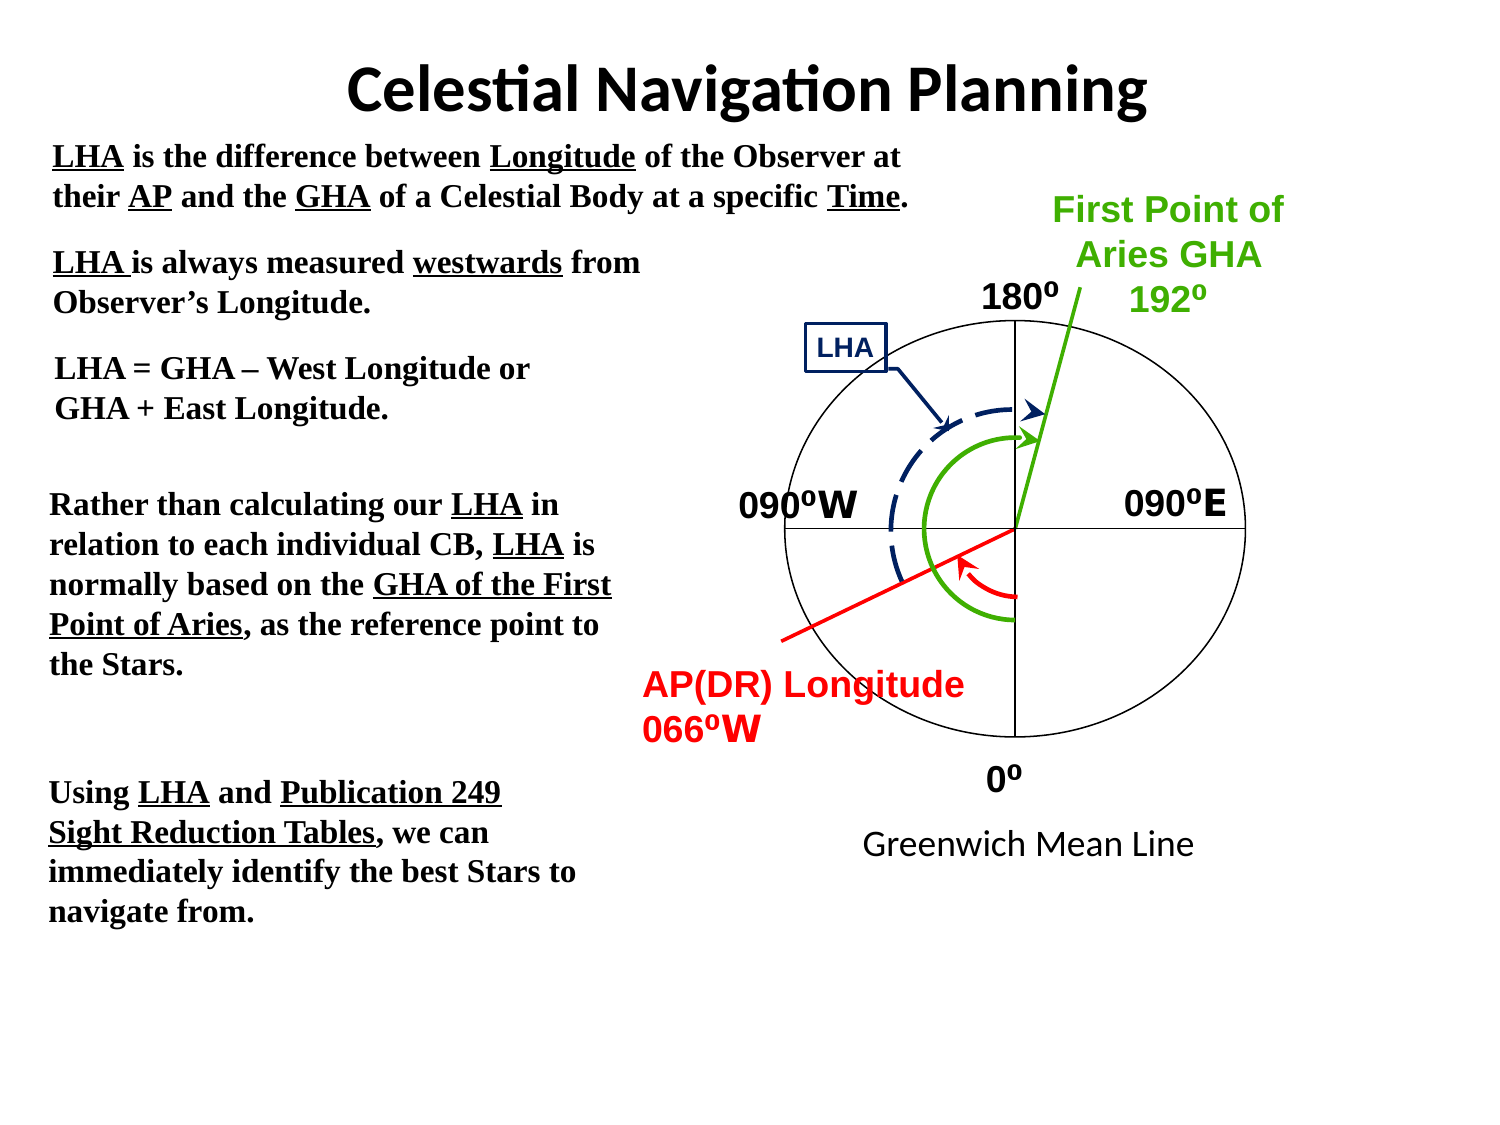

Celestial Navigation Planning
LHA is the difference between Longitude of the Observer at their AP and the GHA of a Celestial Body at a specific Time.
First Point of Aries GHA 192⁰
LHA is always measured westwards from Observer’s Longitude.
180⁰

LHA
LHA = GHA – West Longitude or GHA + East Longitude.

090⁰E
090⁰W
Rather than calculating our LHA in relation to each individual CB, LHA is normally based on the GHA of the First Point of Aries, as the reference point to the Stars.
AP(DR) Longitude 066⁰W
0⁰
Using LHA and Publication 249 Sight Reduction Tables, we can immediately identify the best Stars to navigate from.
Greenwich Mean Line